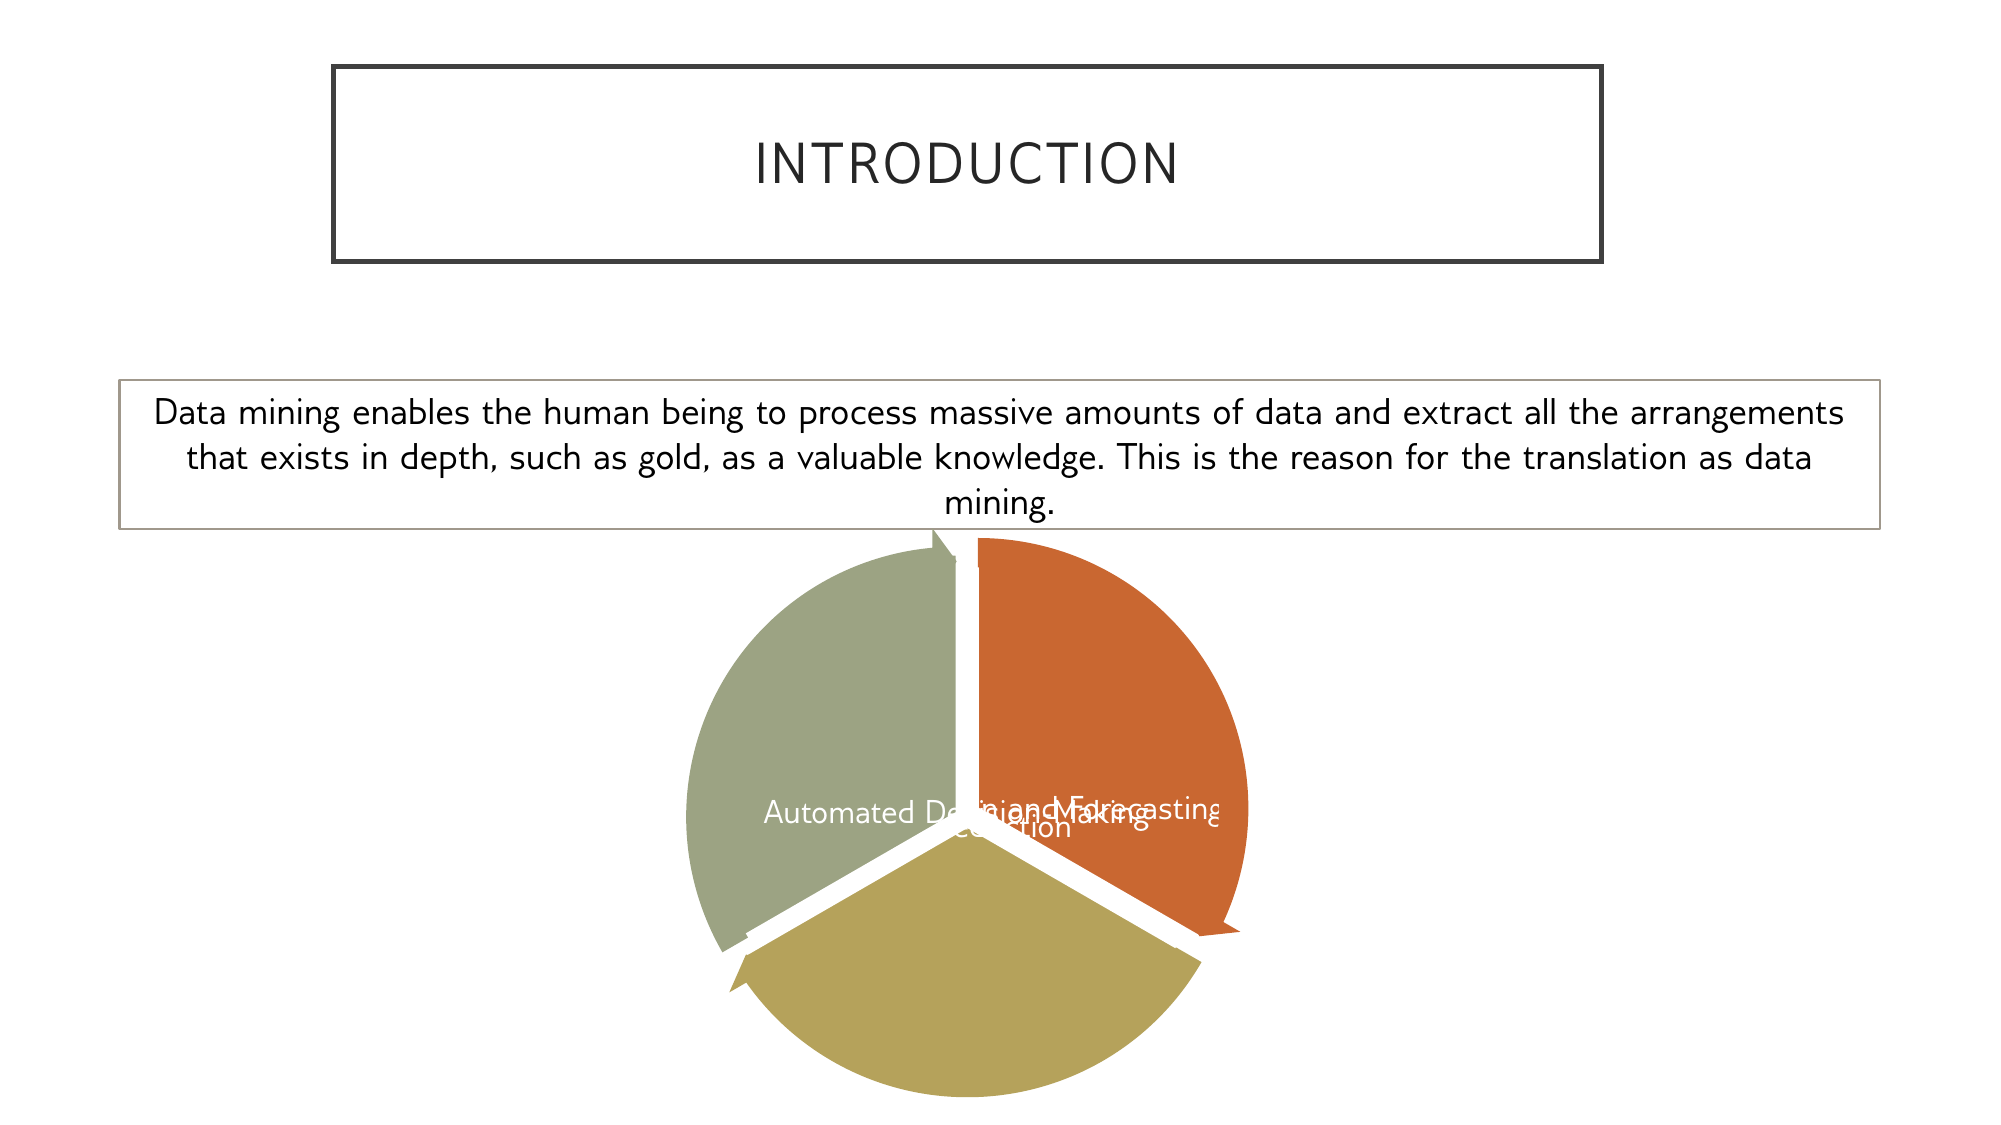

# Introduction
Data mining enables the human being to process massive amounts of data and extract all the arrangements that exists in depth, such as gold, as a valuable knowledge. This is the reason for the translation as data mining.

Accurate Prediction and Forecasting
Cost Reduction
Automated Decision-Making